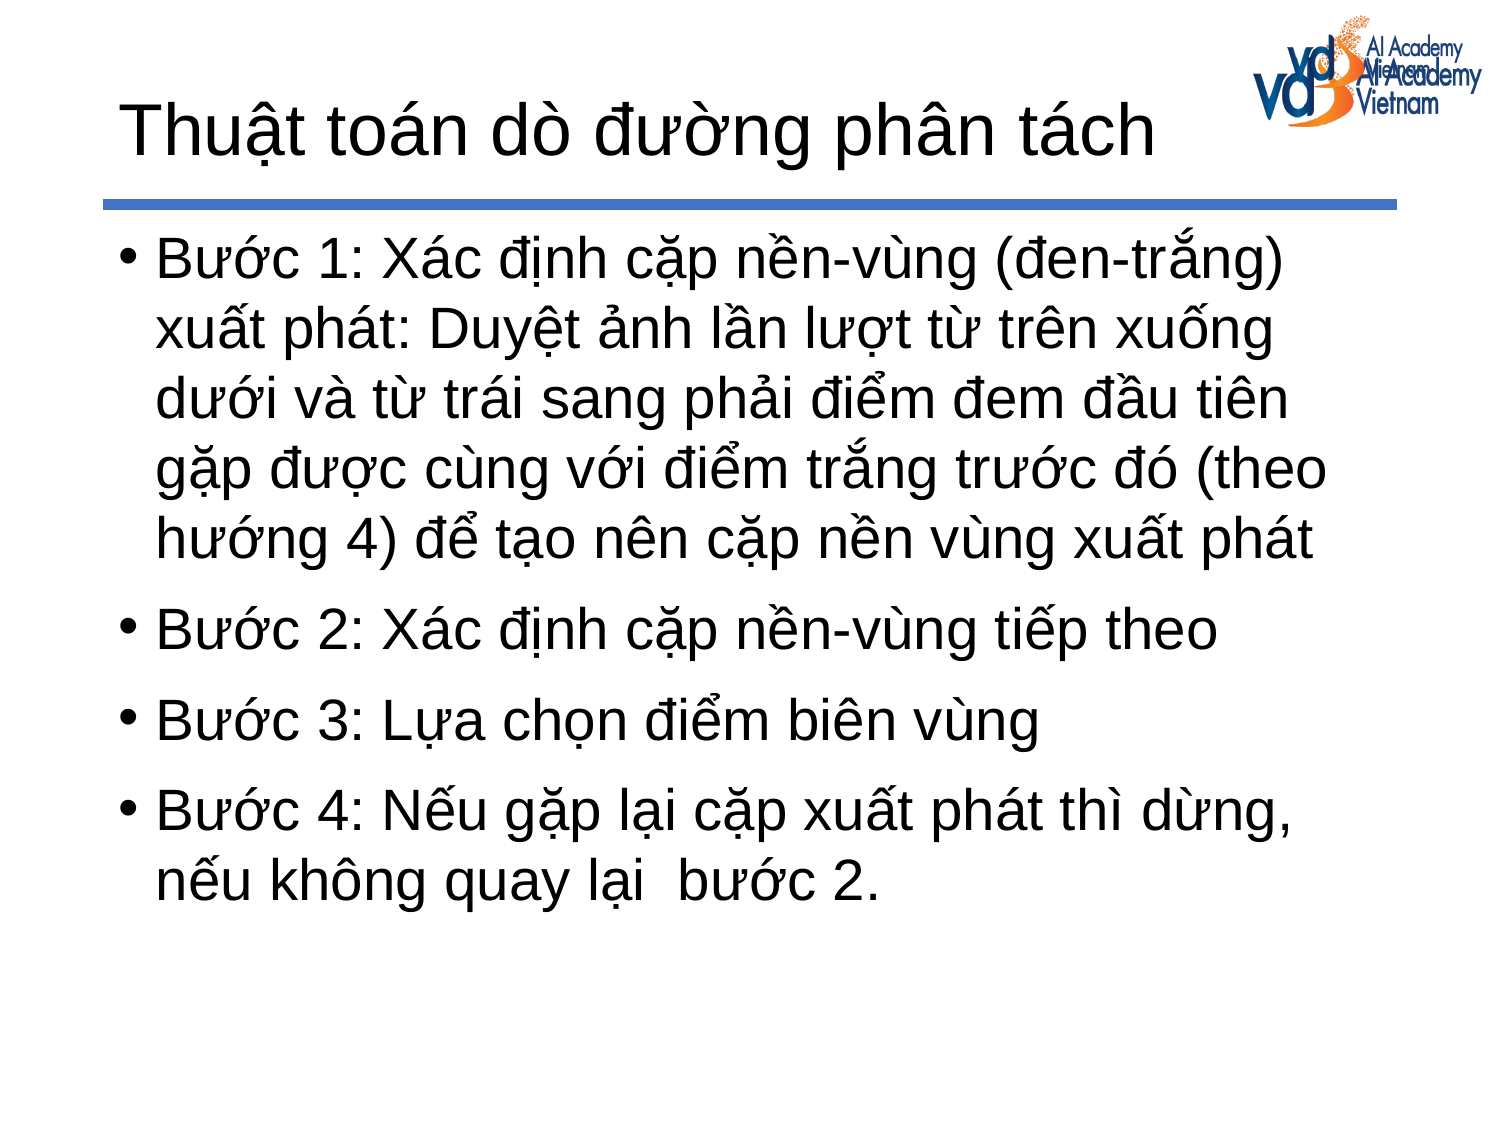

# Thuật toán dò đường phân tách
Bước 1: Xác định cặp nền-vùng (đen-trắng) xuất phát: Duyệt ảnh lần lượt từ trên xuống dưới và từ trái sang phải điểm đem đầu tiên gặp được cùng với điểm trắng trước đó (theo hướng 4) để tạo nên cặp nền vùng xuất phát
Bước 2: Xác định cặp nền-vùng tiếp theo
Bước 3: Lựa chọn điểm biên vùng
Bước 4: Nếu gặp lại cặp xuất phát thì dừng, nếu không quay lại  bước 2.